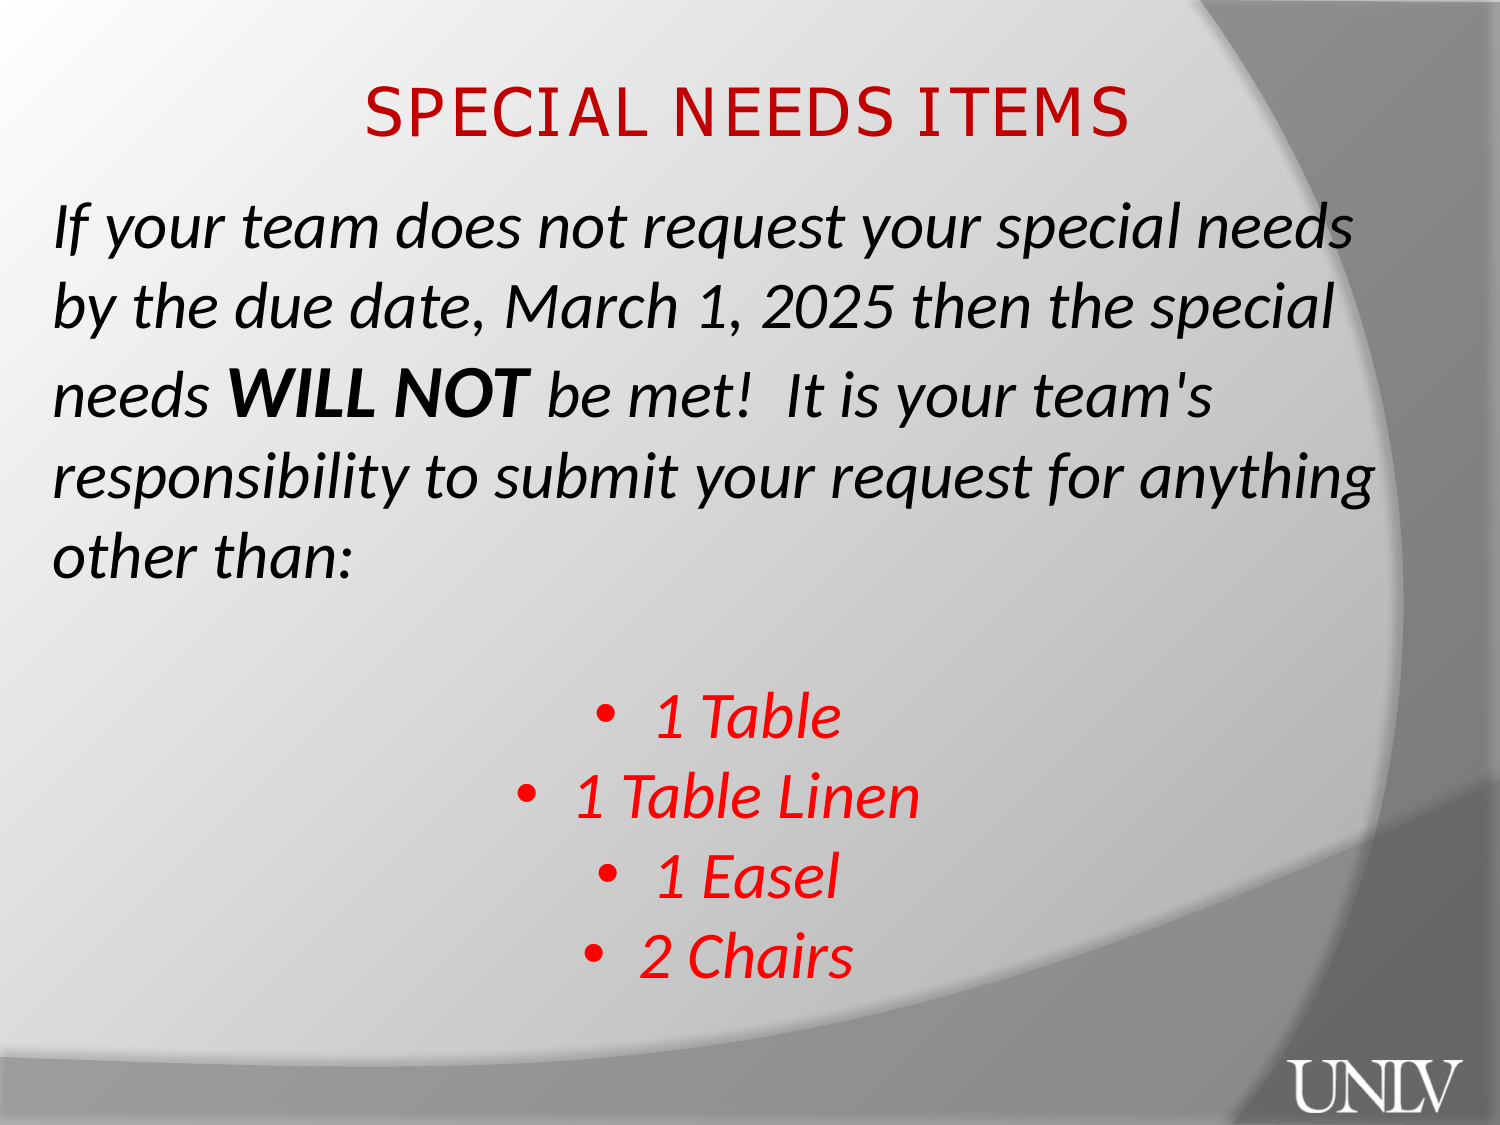

SPECIAL NEEDS ITEMS
If your team does not request your special needs by the due date, March 1, 2025 then the special needs WILL NOT be met!  It is your team's responsibility to submit your request for anything other than:

1 Table
1 Table Linen
1 Easel
2 Chairs